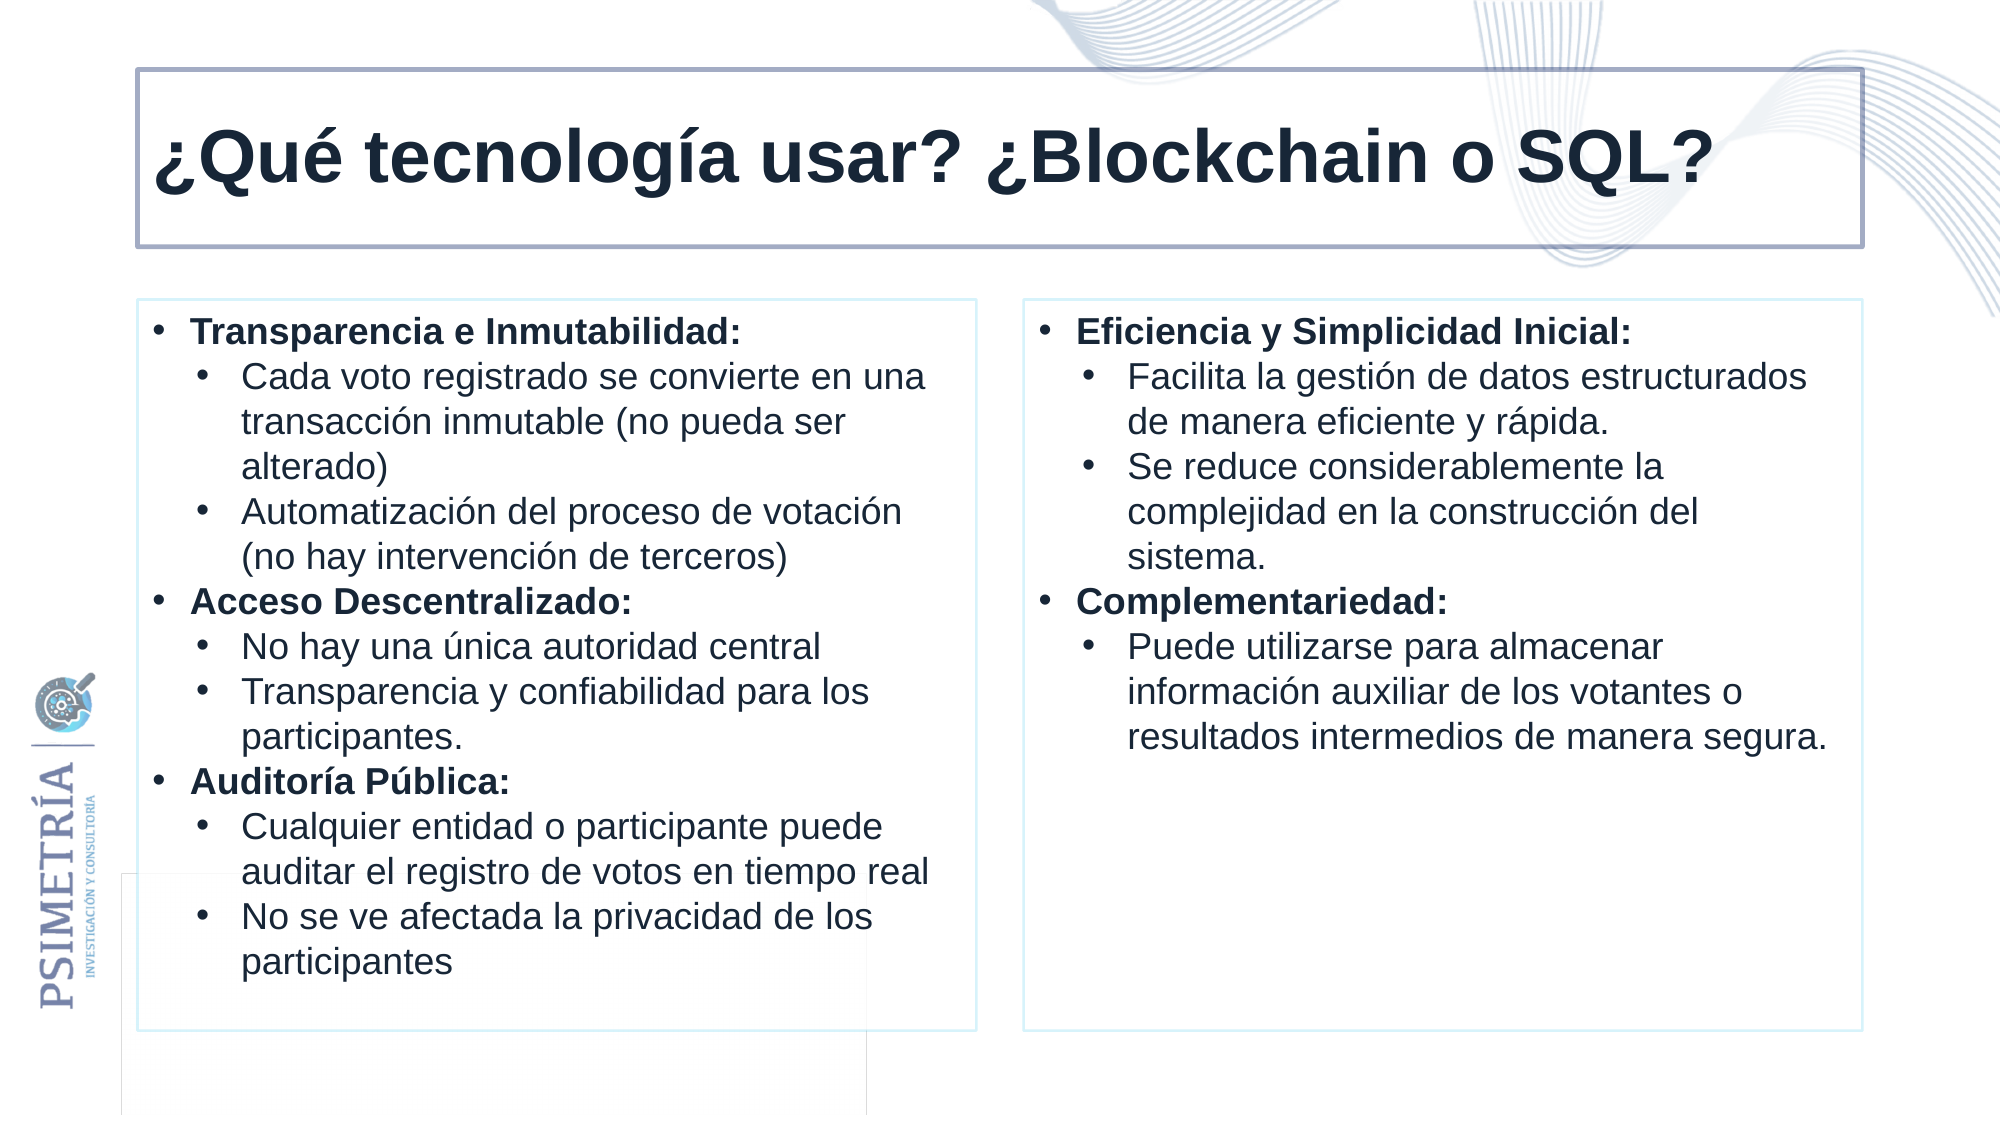

# ¿Qué tecnología usar? ¿Blockchain o SQL?
Transparencia e Inmutabilidad:
Cada voto registrado se convierte en una transacción inmutable (no pueda ser alterado)
Automatización del proceso de votación (no hay intervención de terceros)
Acceso Descentralizado:
No hay una única autoridad central
Transparencia y confiabilidad para los participantes.
Auditoría Pública:
Cualquier entidad o participante puede auditar el registro de votos en tiempo real
No se ve afectada la privacidad de los participantes
Eficiencia y Simplicidad Inicial:
Facilita la gestión de datos estructurados de manera eficiente y rápida.
Se reduce considerablemente la complejidad en la construcción del sistema.
Complementariedad:
Puede utilizarse para almacenar información auxiliar de los votantes o resultados intermedios de manera segura.